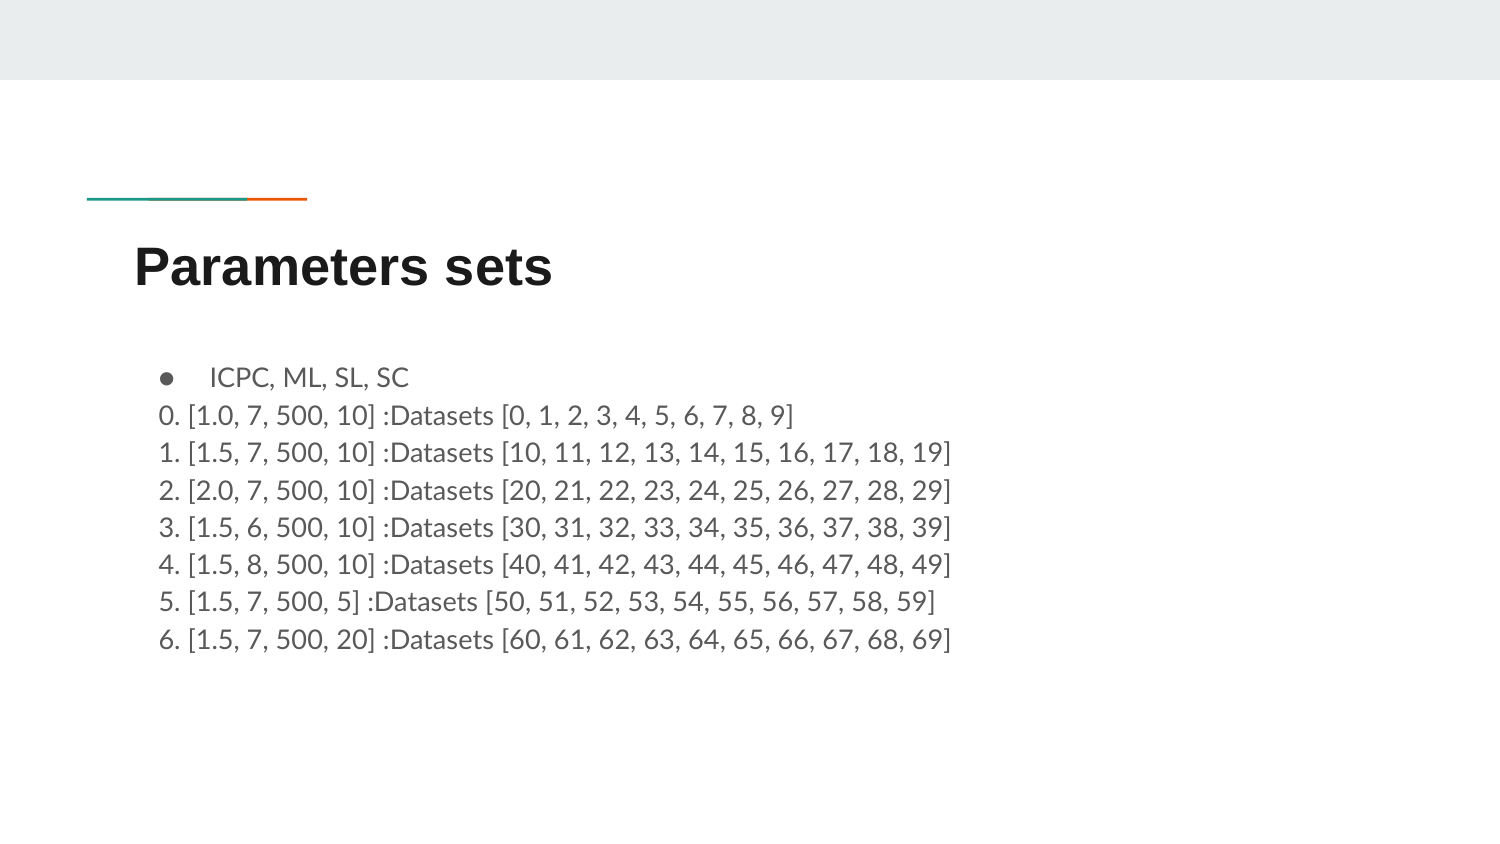

# Parameters sets
ICPC, ML, SL, SC
0. [1.0, 7, 500, 10] :Datasets [0, 1, 2, 3, 4, 5, 6, 7, 8, 9]
1. [1.5, 7, 500, 10] :Datasets [10, 11, 12, 13, 14, 15, 16, 17, 18, 19]
2. [2.0, 7, 500, 10] :Datasets [20, 21, 22, 23, 24, 25, 26, 27, 28, 29]
3. [1.5, 6, 500, 10] :Datasets [30, 31, 32, 33, 34, 35, 36, 37, 38, 39]
4. [1.5, 8, 500, 10] :Datasets [40, 41, 42, 43, 44, 45, 46, 47, 48, 49]
5. [1.5, 7, 500, 5] :Datasets [50, 51, 52, 53, 54, 55, 56, 57, 58, 59]
6. [1.5, 7, 500, 20] :Datasets [60, 61, 62, 63, 64, 65, 66, 67, 68, 69]